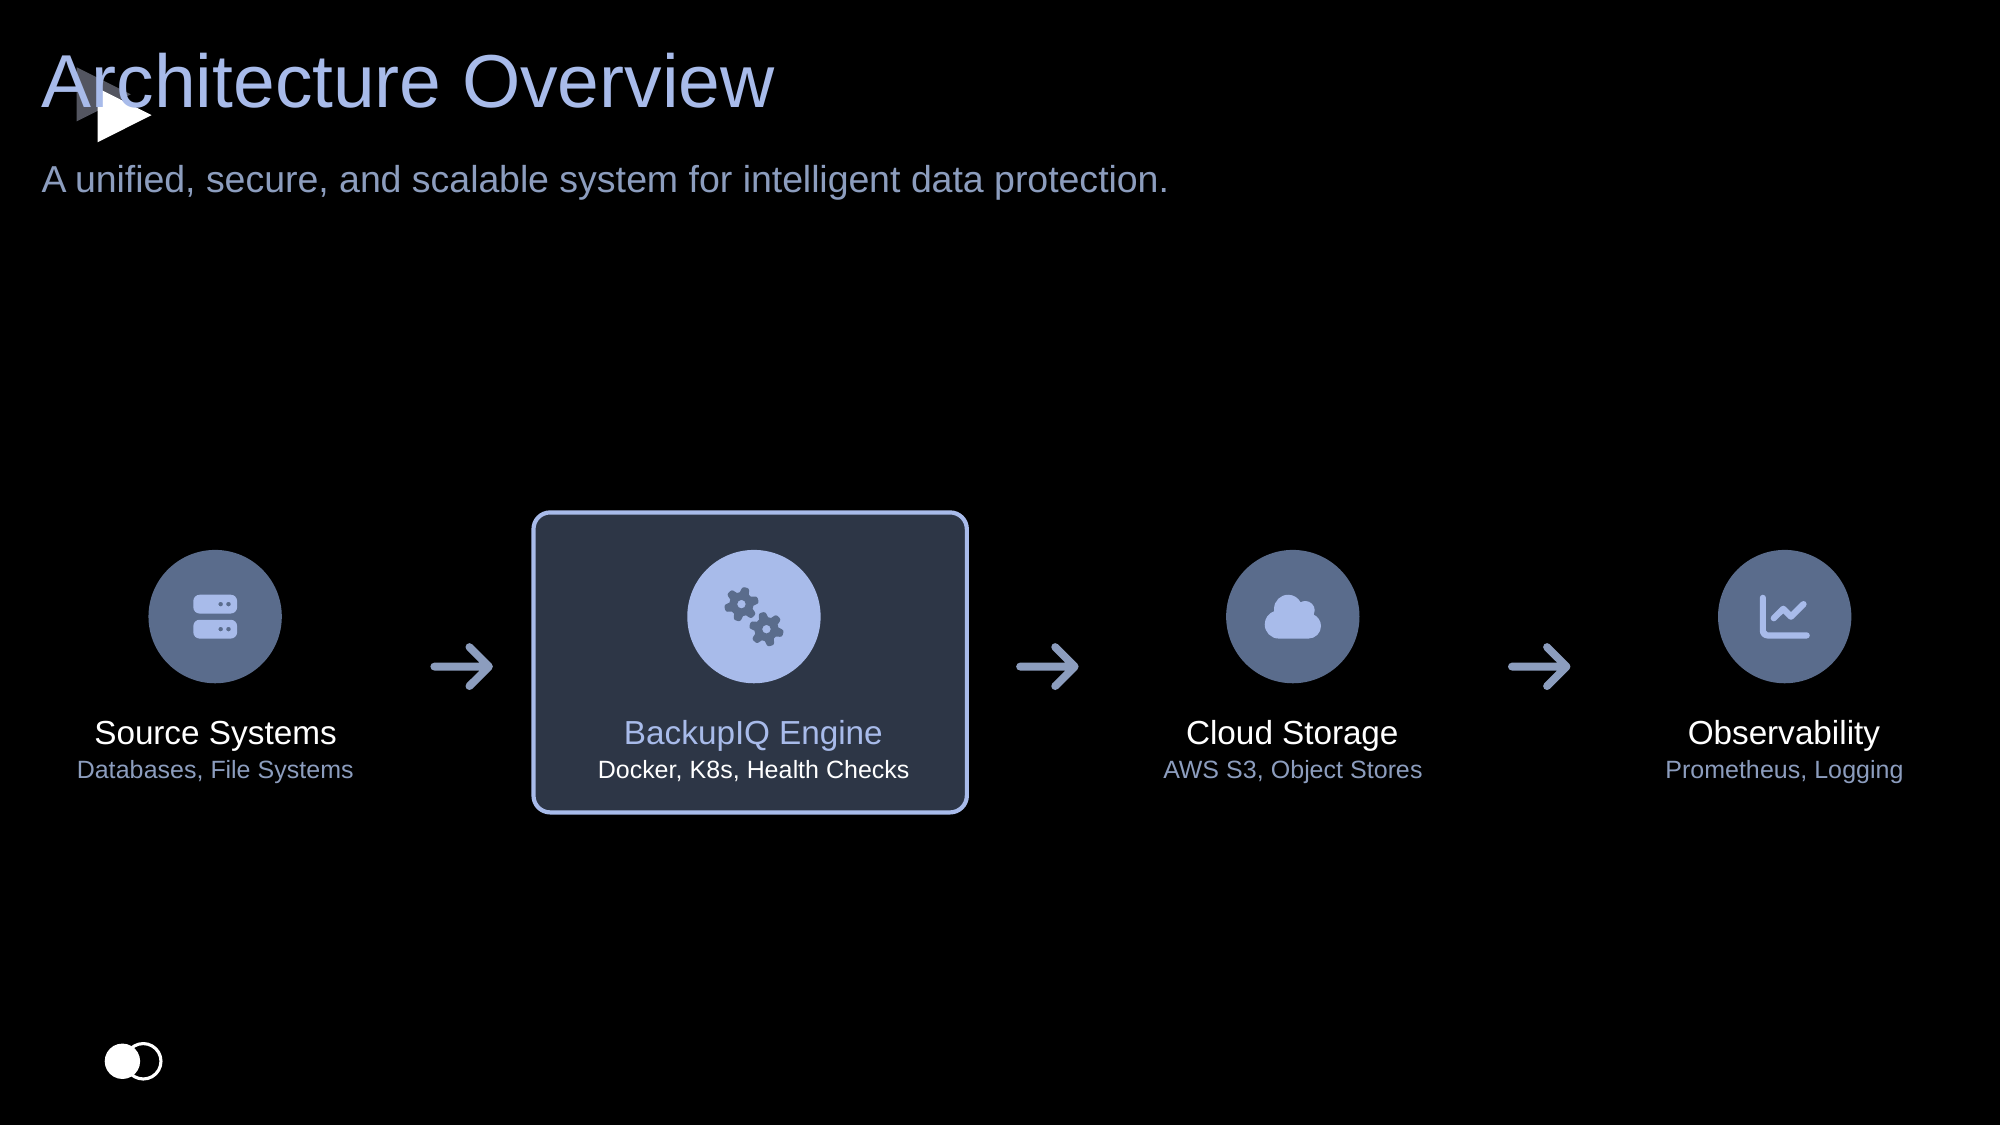

Architecture Overview

A unified, secure, and scalable system for intelligent data protection.

Source Systems
BackupIQ Engine
Cloud Storage
Observability
Databases, File Systems
Docker, K8s, Health Checks
AWS S3, Object Stores
Prometheus, Logging